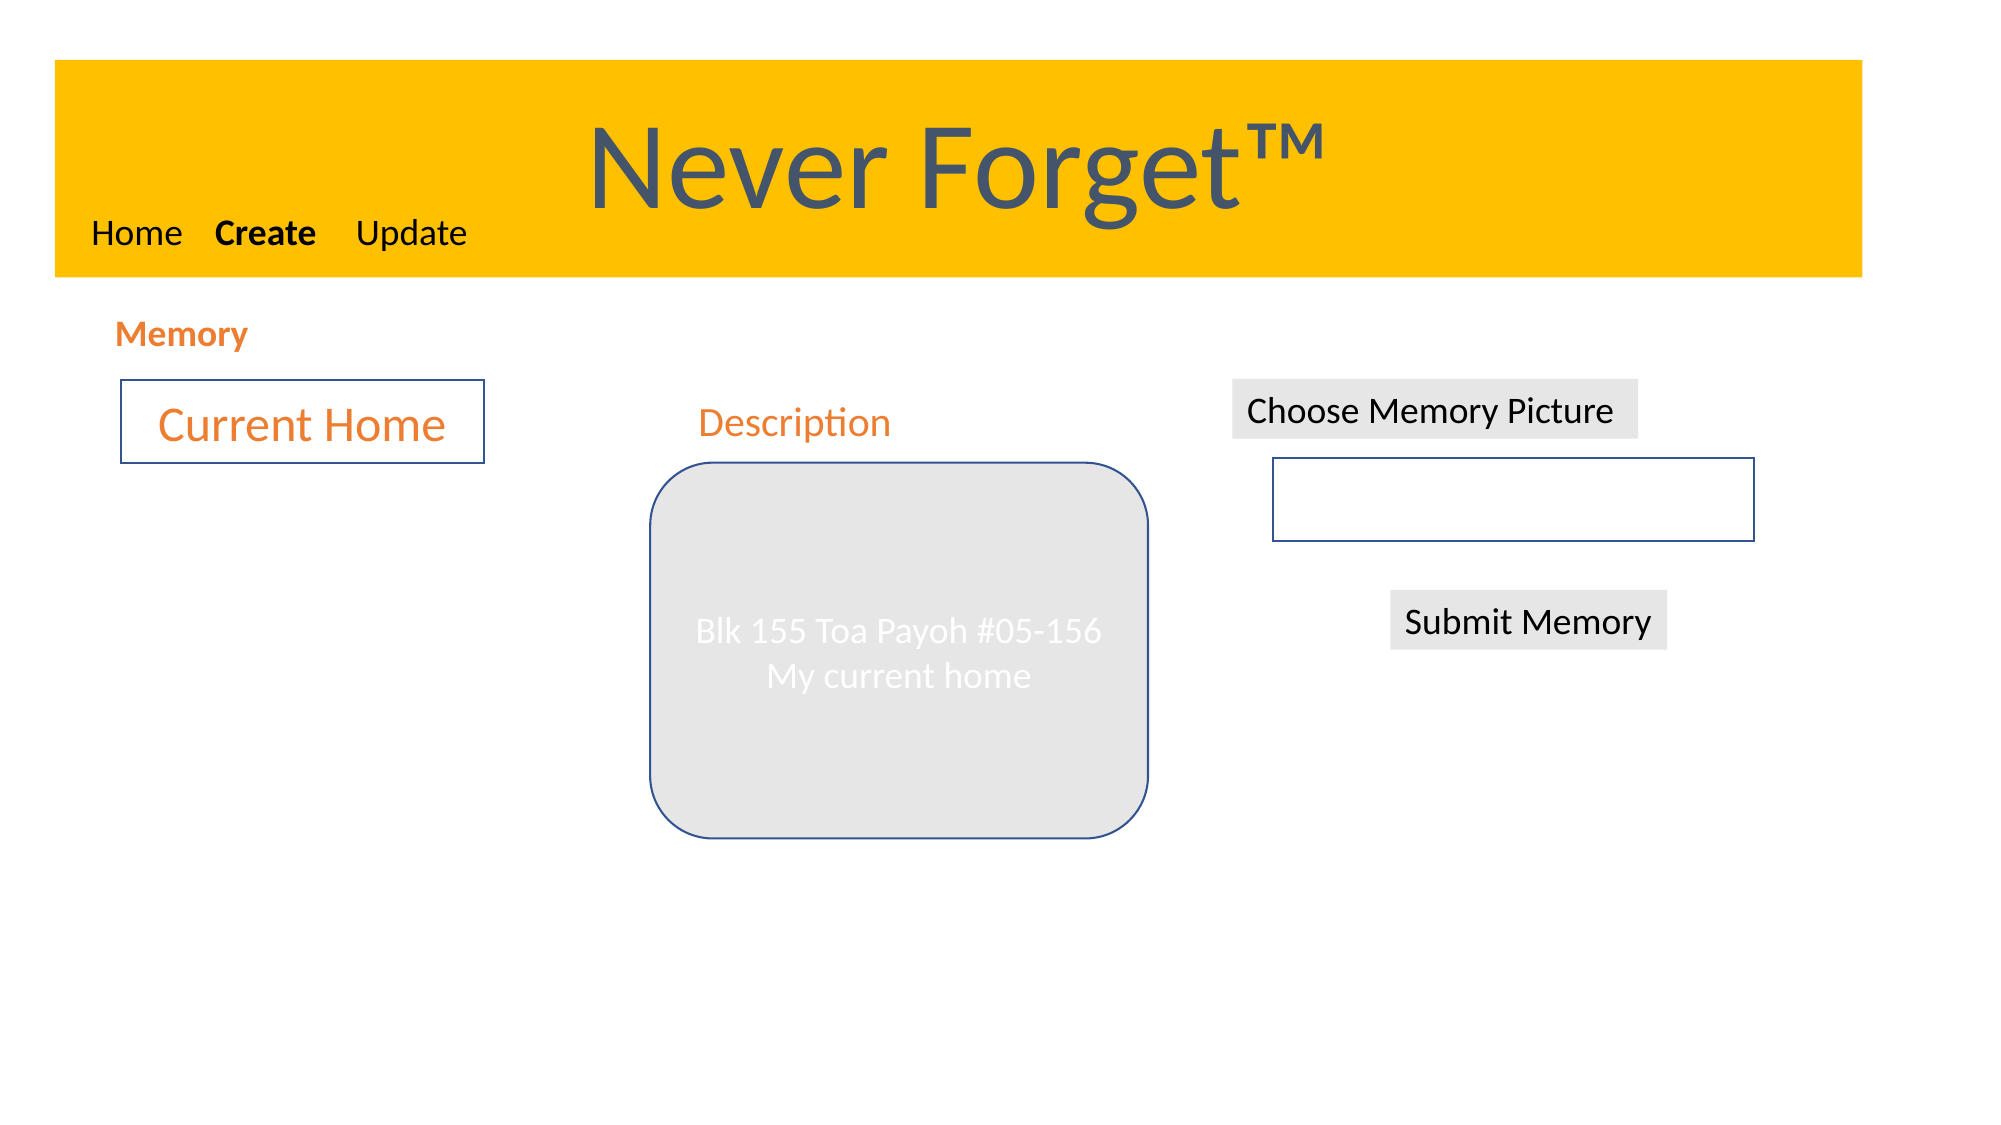

# Never Forget™
Home
Create
Update
Memory
Description
Choose Memory Picture
Current Home

Blk 155 Toa Payoh #05-156
My current home
Submit Memory